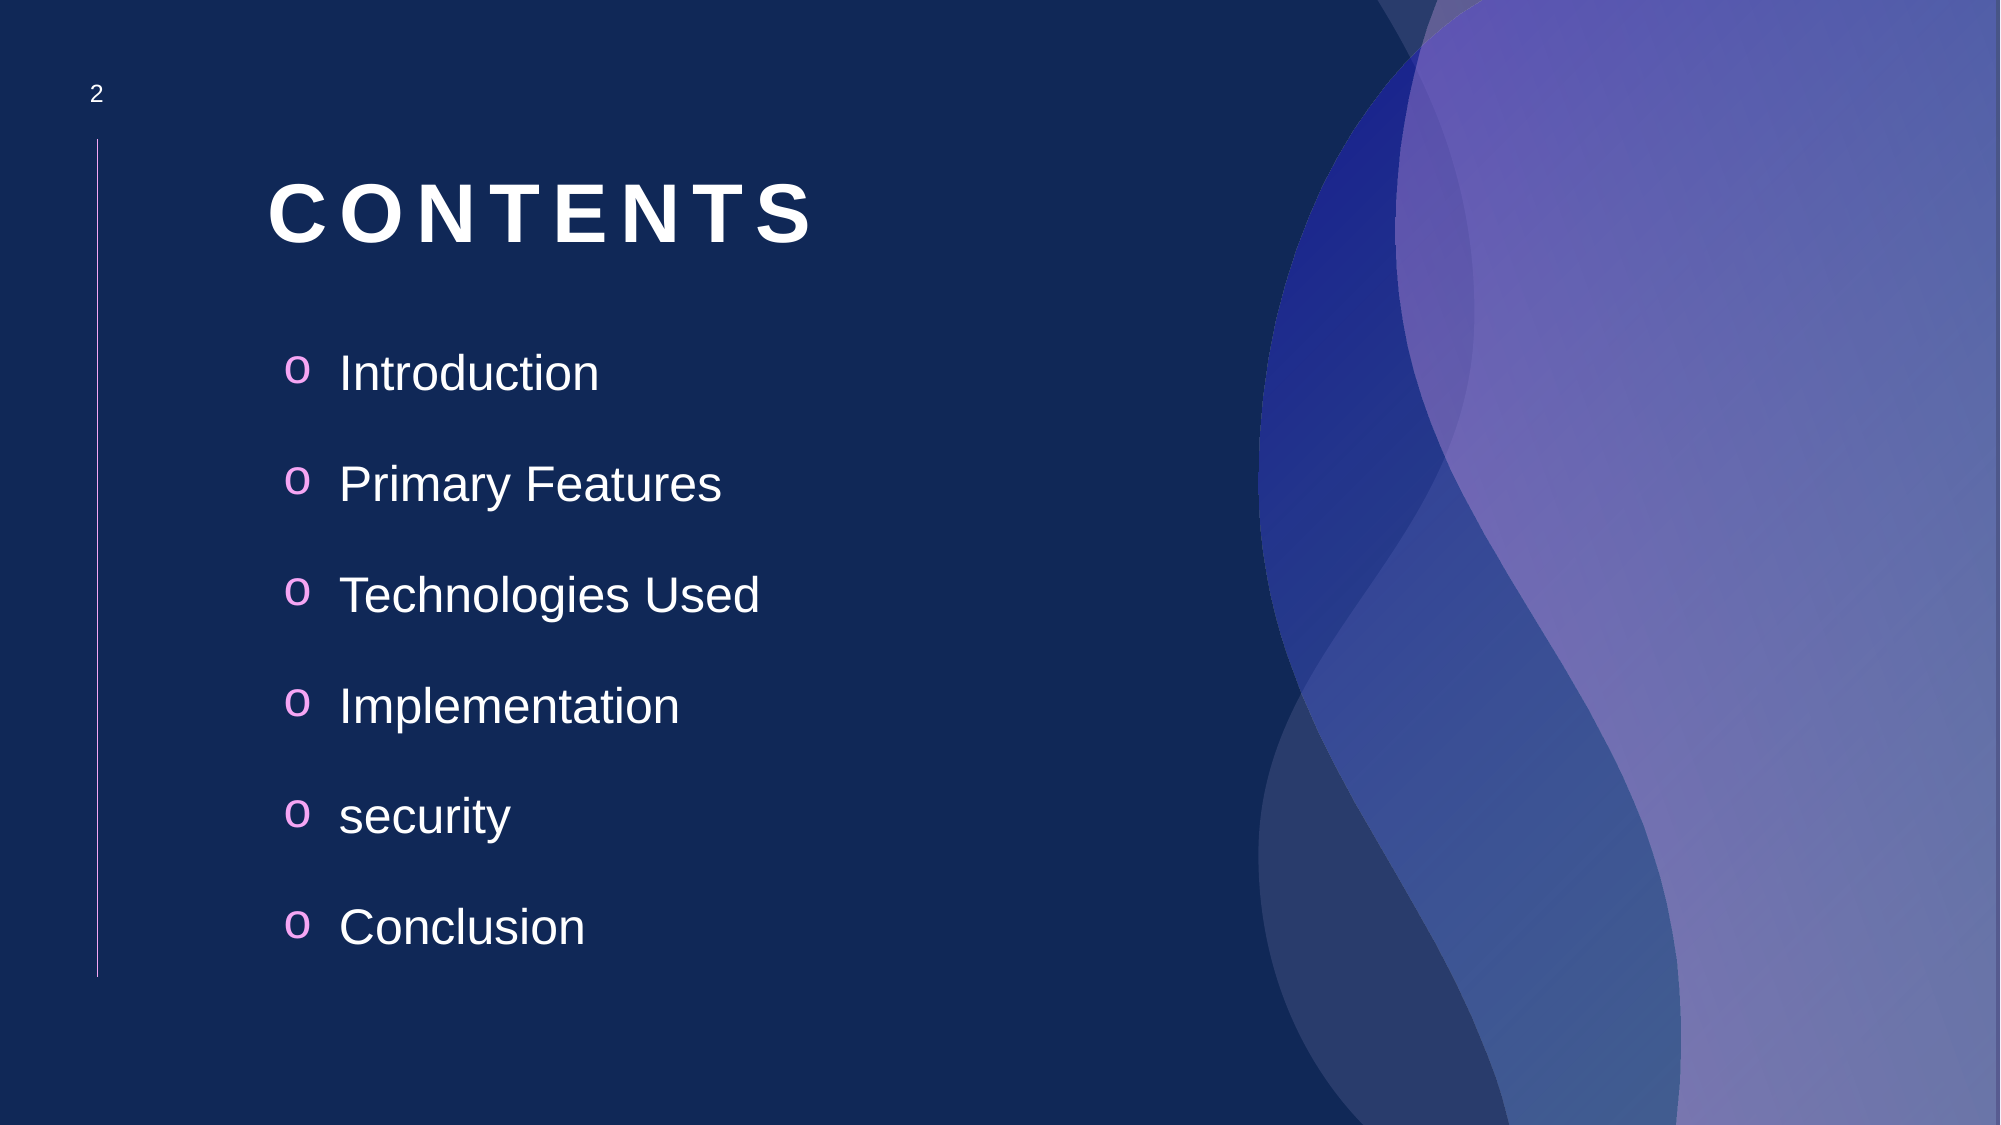

2
# CONTENTS
Introduction
Primary Features
Technologies Used
Implementation
security
Conclusion